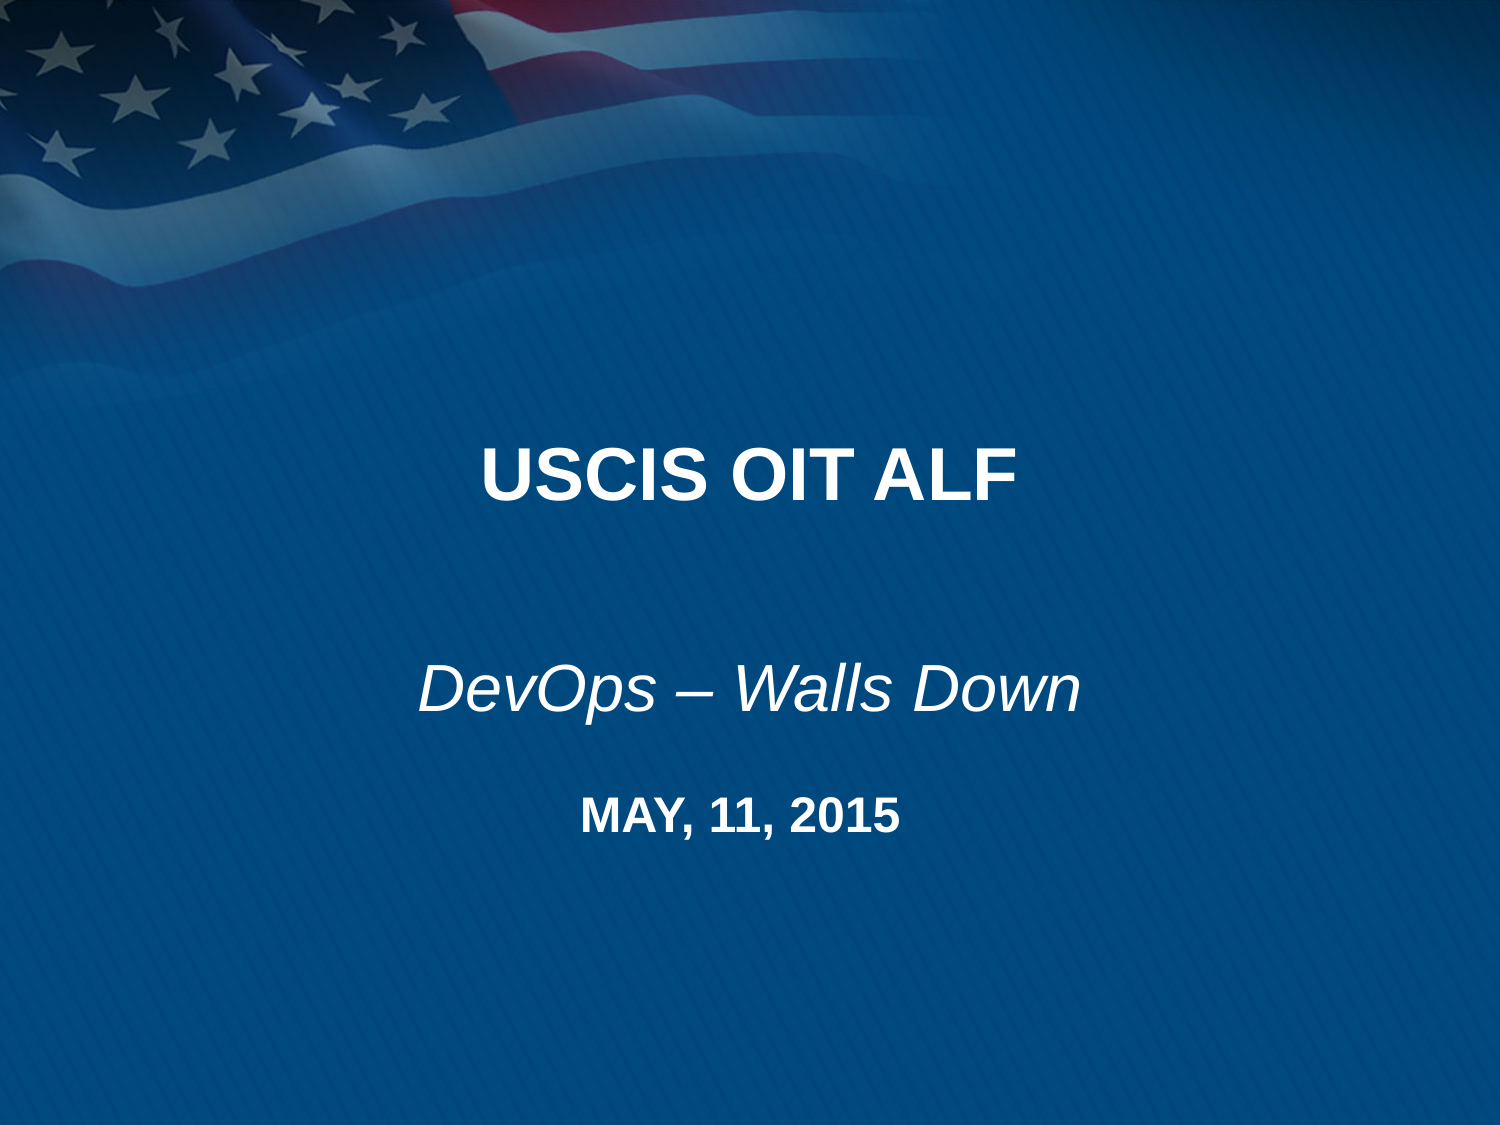

# USCIS OIT ALF
DevOps – Walls Down
MAY, 11, 2015